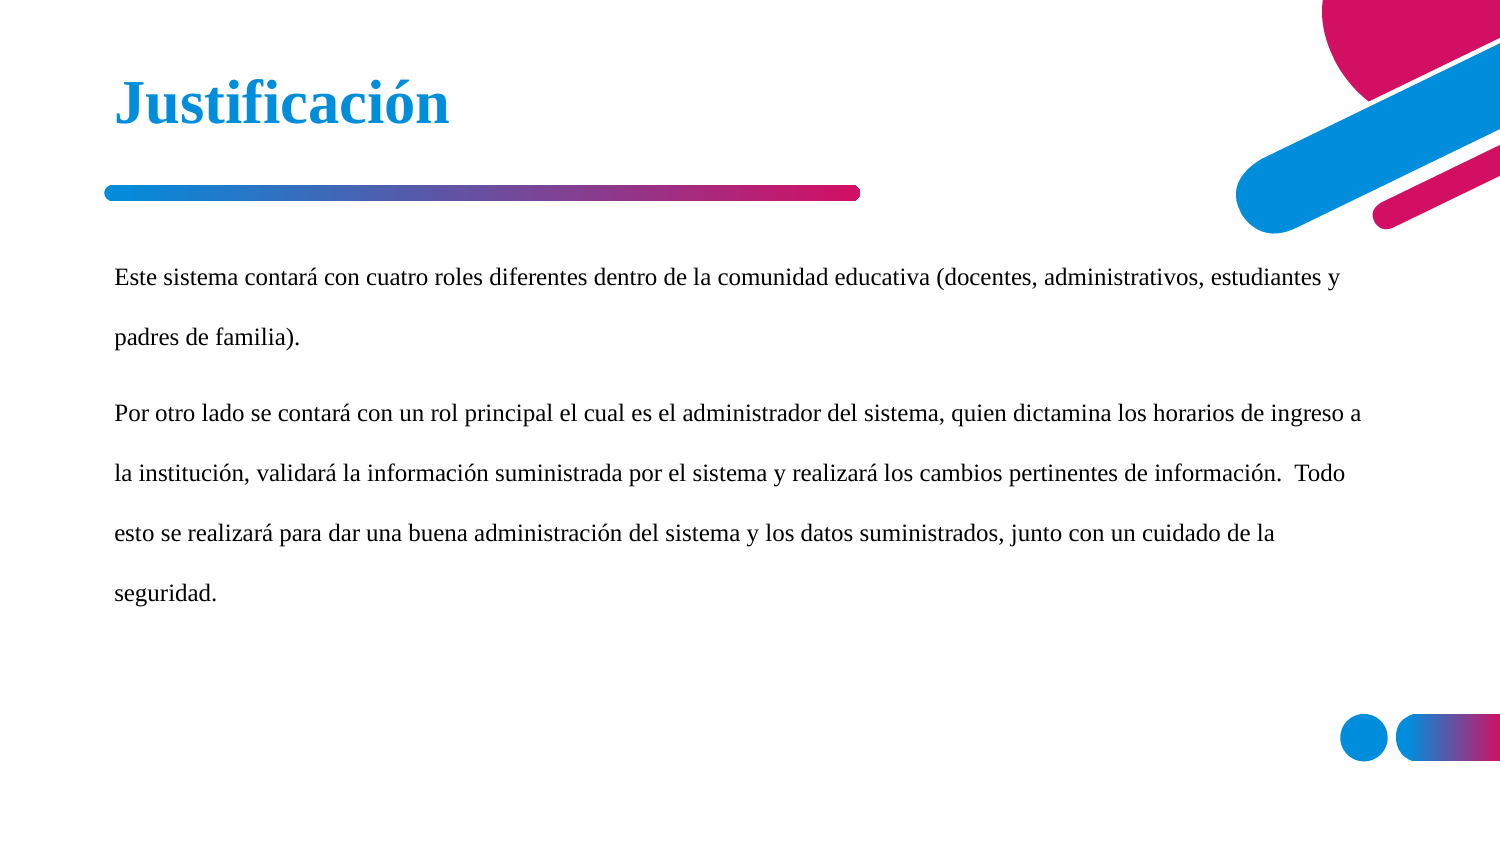

# Justificación
Este sistema contará con cuatro roles diferentes dentro de la comunidad educativa (docentes, administrativos, estudiantes y padres de familia).
Por otro lado se contará con un rol principal el cual es el administrador del sistema, quien dictamina los horarios de ingreso a la institución, validará la información suministrada por el sistema y realizará los cambios pertinentes de información.  Todo esto se realizará para dar una buena administración del sistema y los datos suministrados, junto con un cuidado de la seguridad.